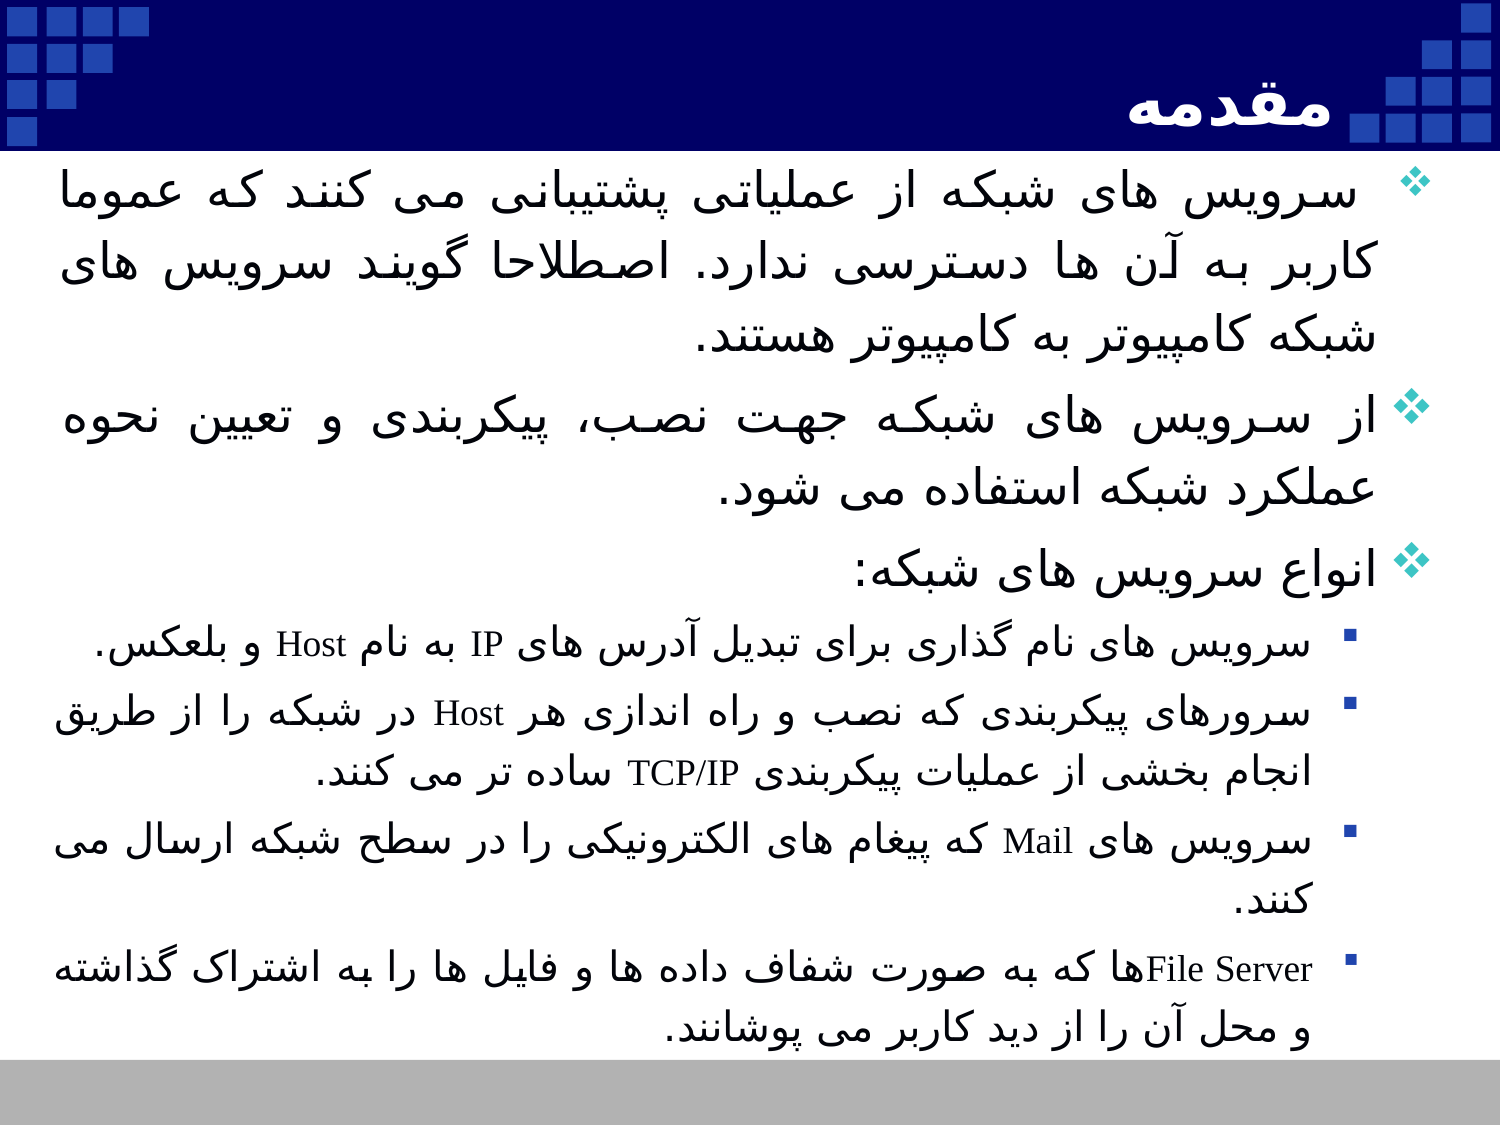

# مقدمه
 سرویس های شبکه از عملیاتی پشتیبانی می کنند که عموما کاربر به آن ها دسترسی ندارد. اصطلاحا گویند سرویس های شبکه کامپیوتر به کامپیوتر هستند.
از سرویس های شبکه جهت نصب، پیکربندی و تعیین نحوه عملکرد شبکه استفاده می شود.
انواع سرویس های شبکه:
سرویس های نام گذاری برای تبدیل آدرس های IP به نام Host و بلعکس.
سرورهای پیکربندی که نصب و راه اندازی هر Host در شبکه را از طریق انجام بخشی از عملیات پیکربندی TCP/IP ساده تر می کنند.
سرویس های Mail که پیغام های الکترونیکی را در سطح شبکه ارسال می کنند.
File Serverها که به صورت شفاف داده ها و فایل ها را به اشتراک گذاشته و محل آن را از دید کاربر می پوشانند.
Printer Serverها که امکانات پرینت را فراهم می کنند.
Directory Service که منابع شبکه را به صورت مشترک در اختیار کاربران، کامپیوترها، پرینترها و سایر سرورها قرار می دهند.

2
Company  Logo